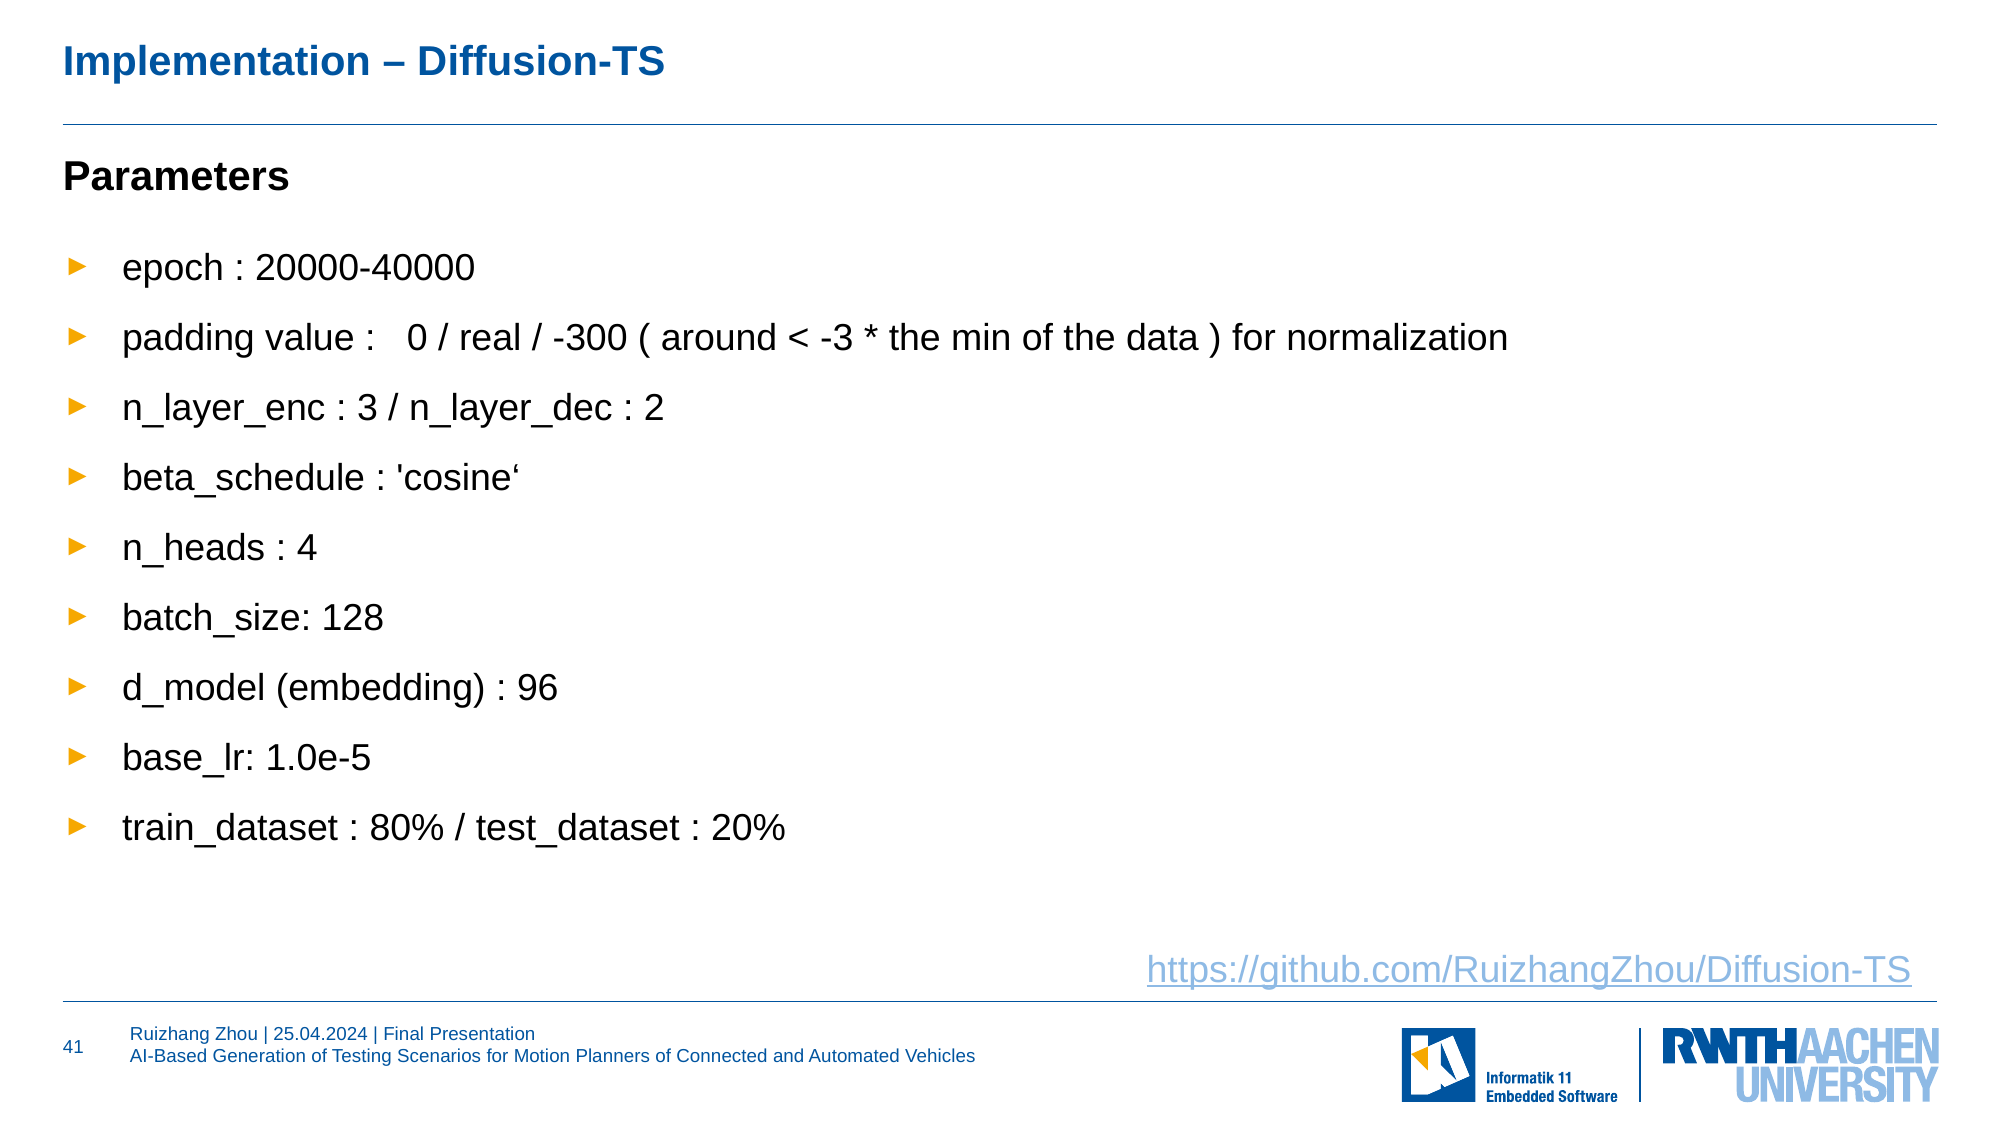

# Implementation – Diffusion-TS
Parameters
epoch : 20000-40000
padding value :   0 / real / -300 ( around < -3 * the min of the data ) for normalization
n_layer_enc : 3 / n_layer_dec : 2
beta_schedule : 'cosine‘
n_heads : 4
batch_size: 128
d_model (embedding) : 96
base_lr: 1.0e-5
train_dataset : 80% / test_dataset : 20%

https://github.com/RuizhangZhou/Diffusion-TS
41